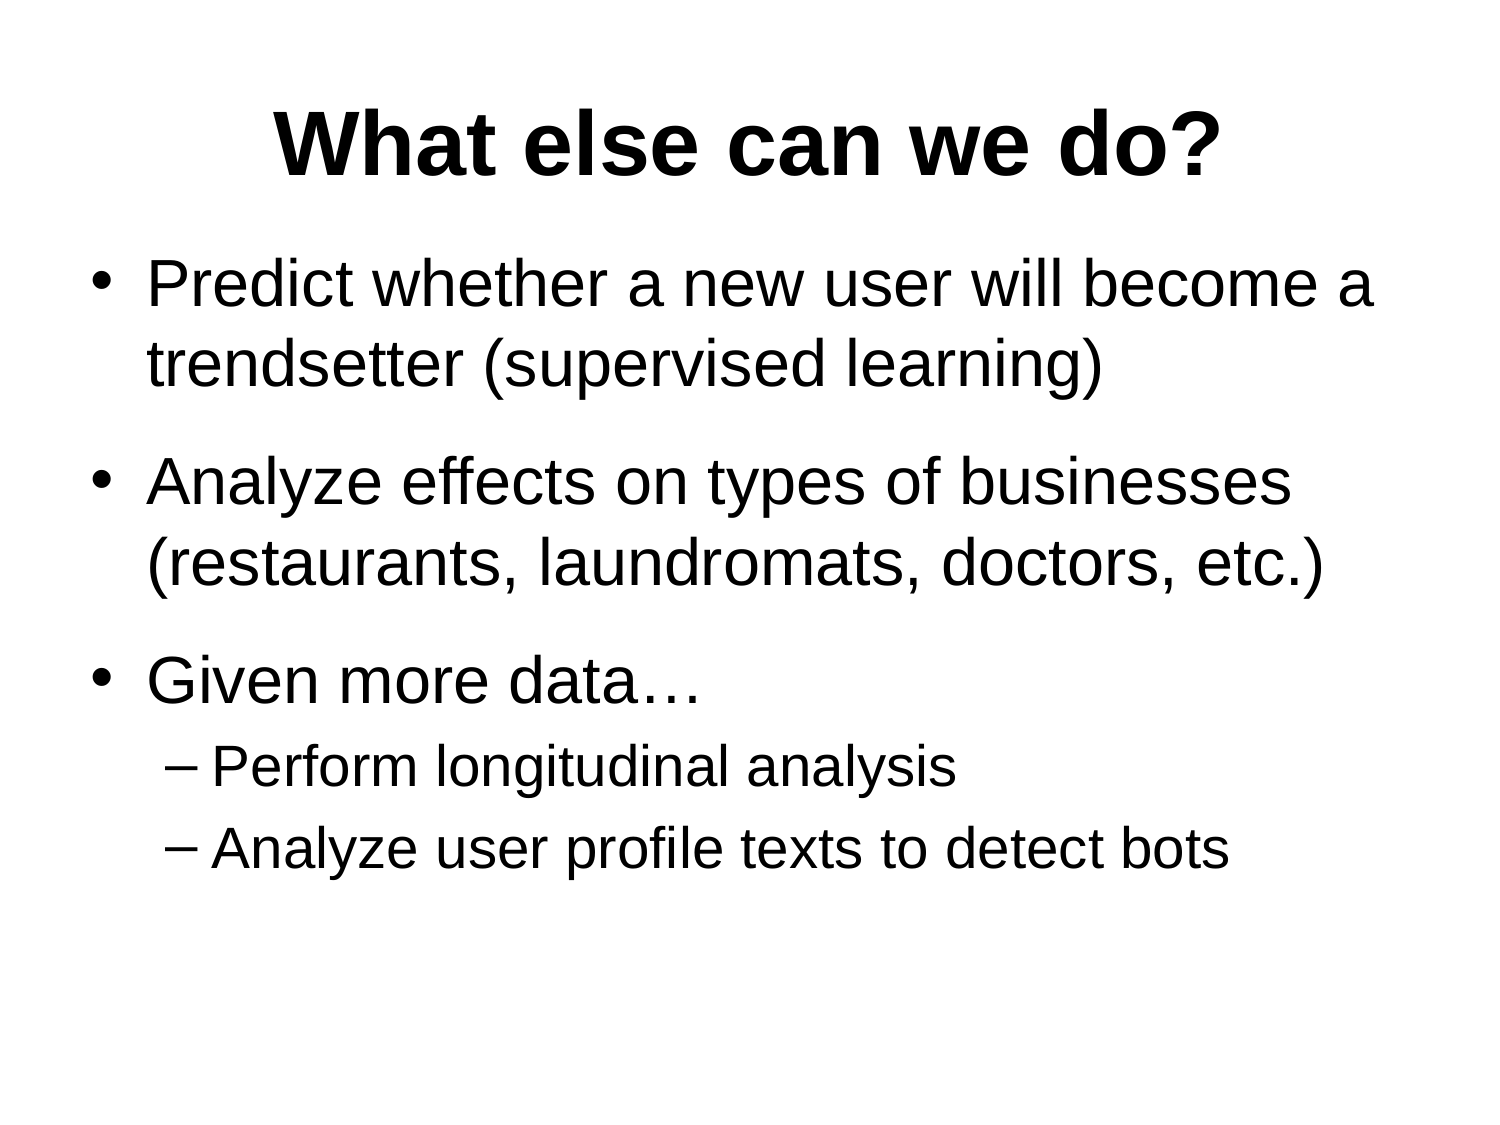

# What else can we do?
Predict whether a new user will become a trendsetter (supervised learning)
Analyze effects on types of businesses (restaurants, laundromats, doctors, etc.)
Given more data…
Perform longitudinal analysis
Analyze user profile texts to detect bots